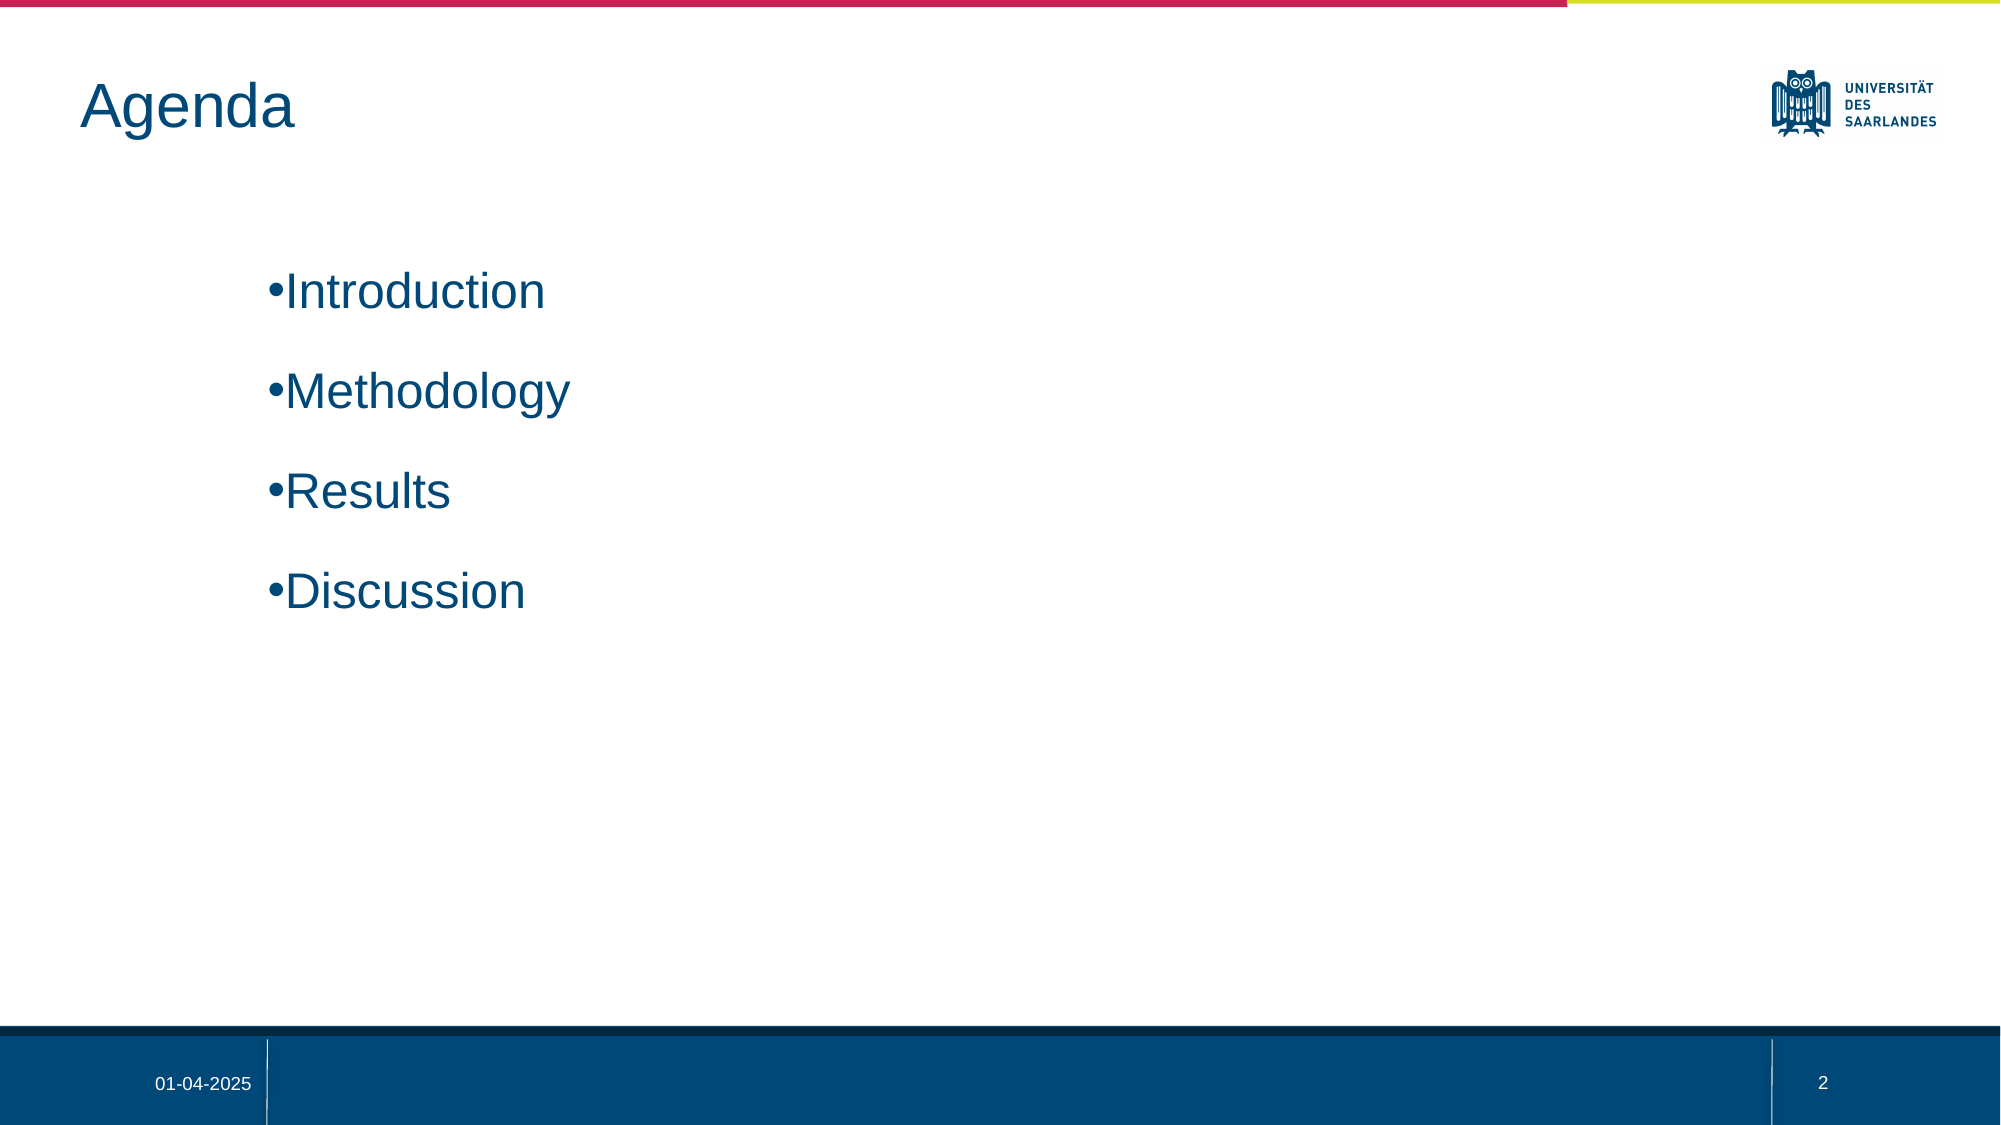

Agenda
Introduction
Methodology
Results
Discussion

2
01-04-2025